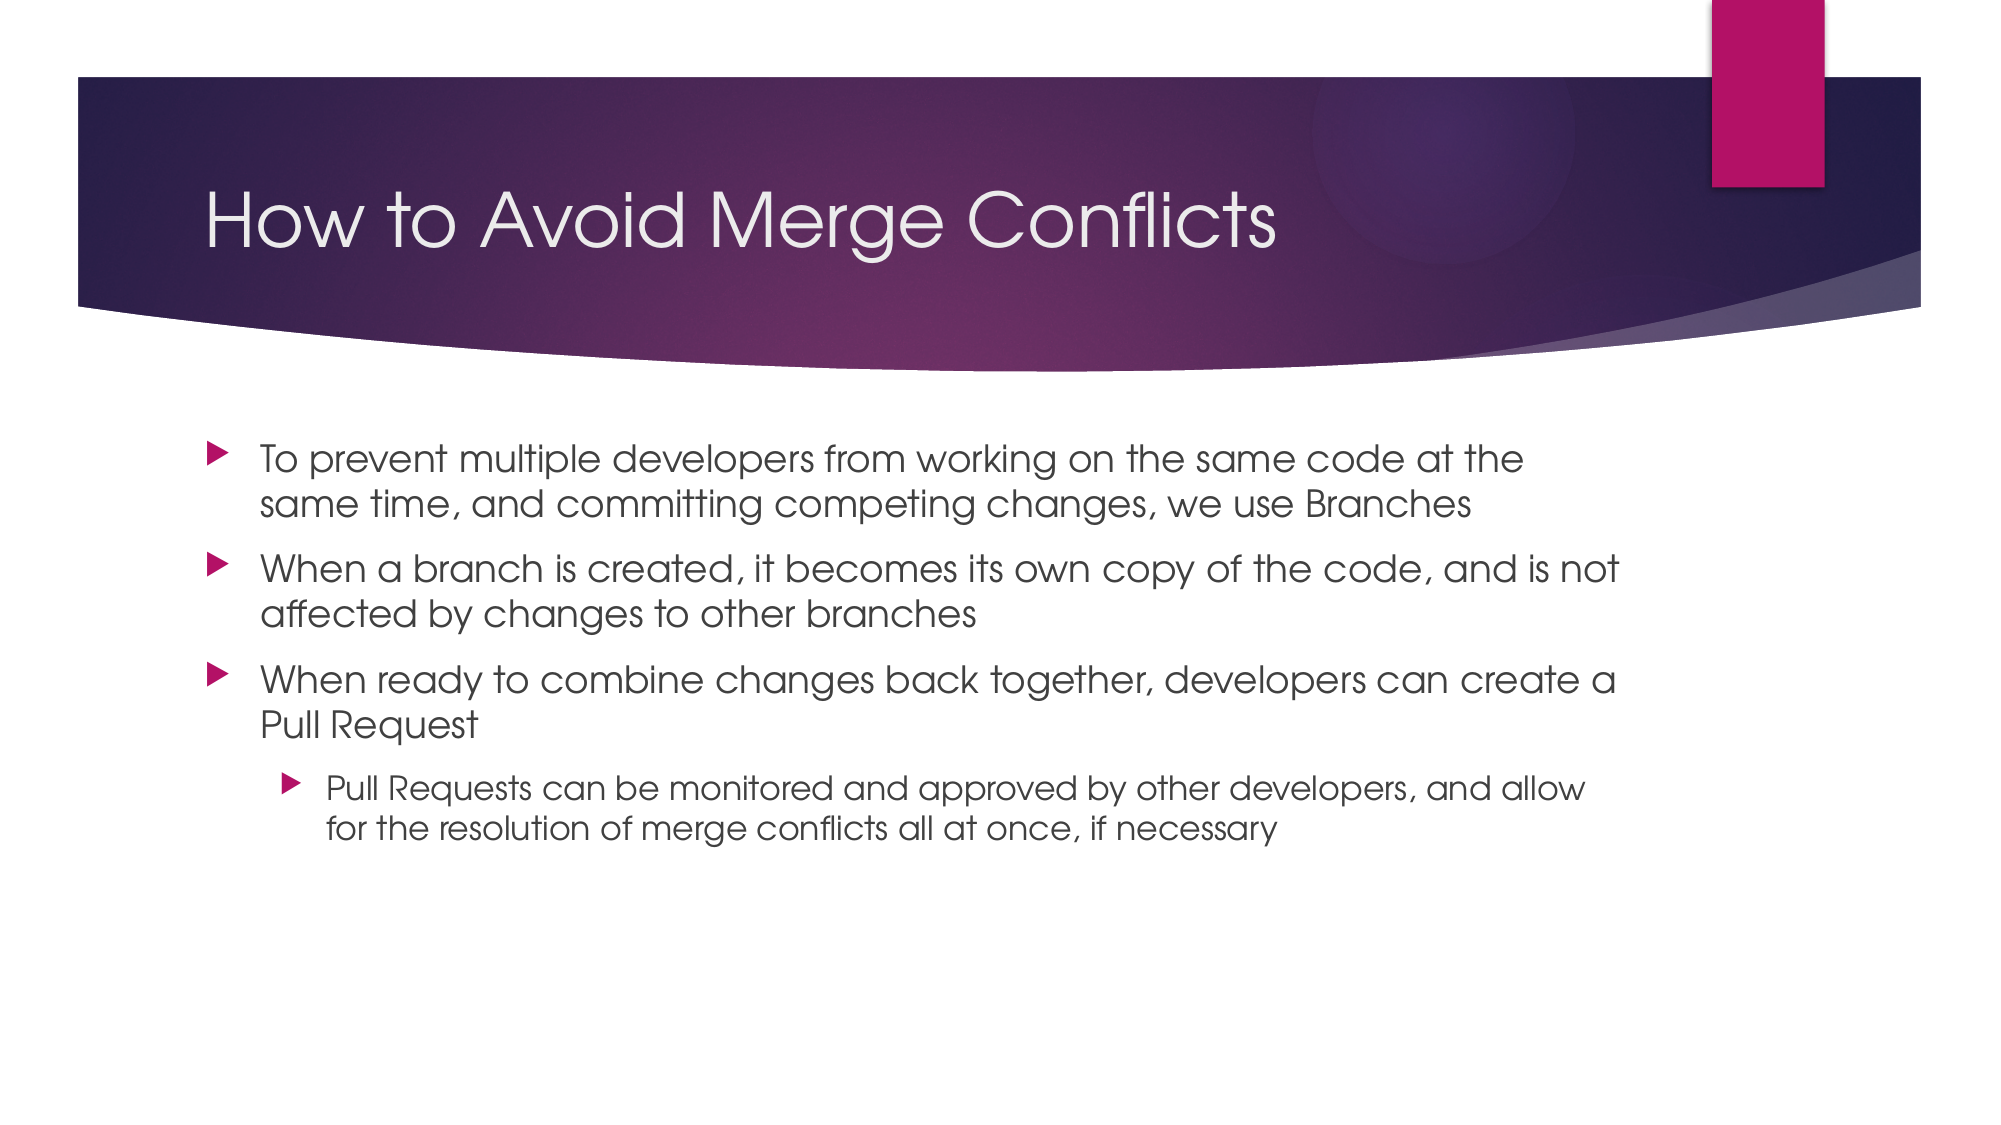

# How to Avoid Merge Conflicts
To prevent multiple developers from working on the same code at the same time, and committing competing changes, we use Branches
When a branch is created, it becomes its own copy of the code, and is not affected by changes to other branches
When ready to combine changes back together, developers can create a Pull Request
Pull Requests can be monitored and approved by other developers, and allow for the resolution of merge conflicts all at once, if necessary